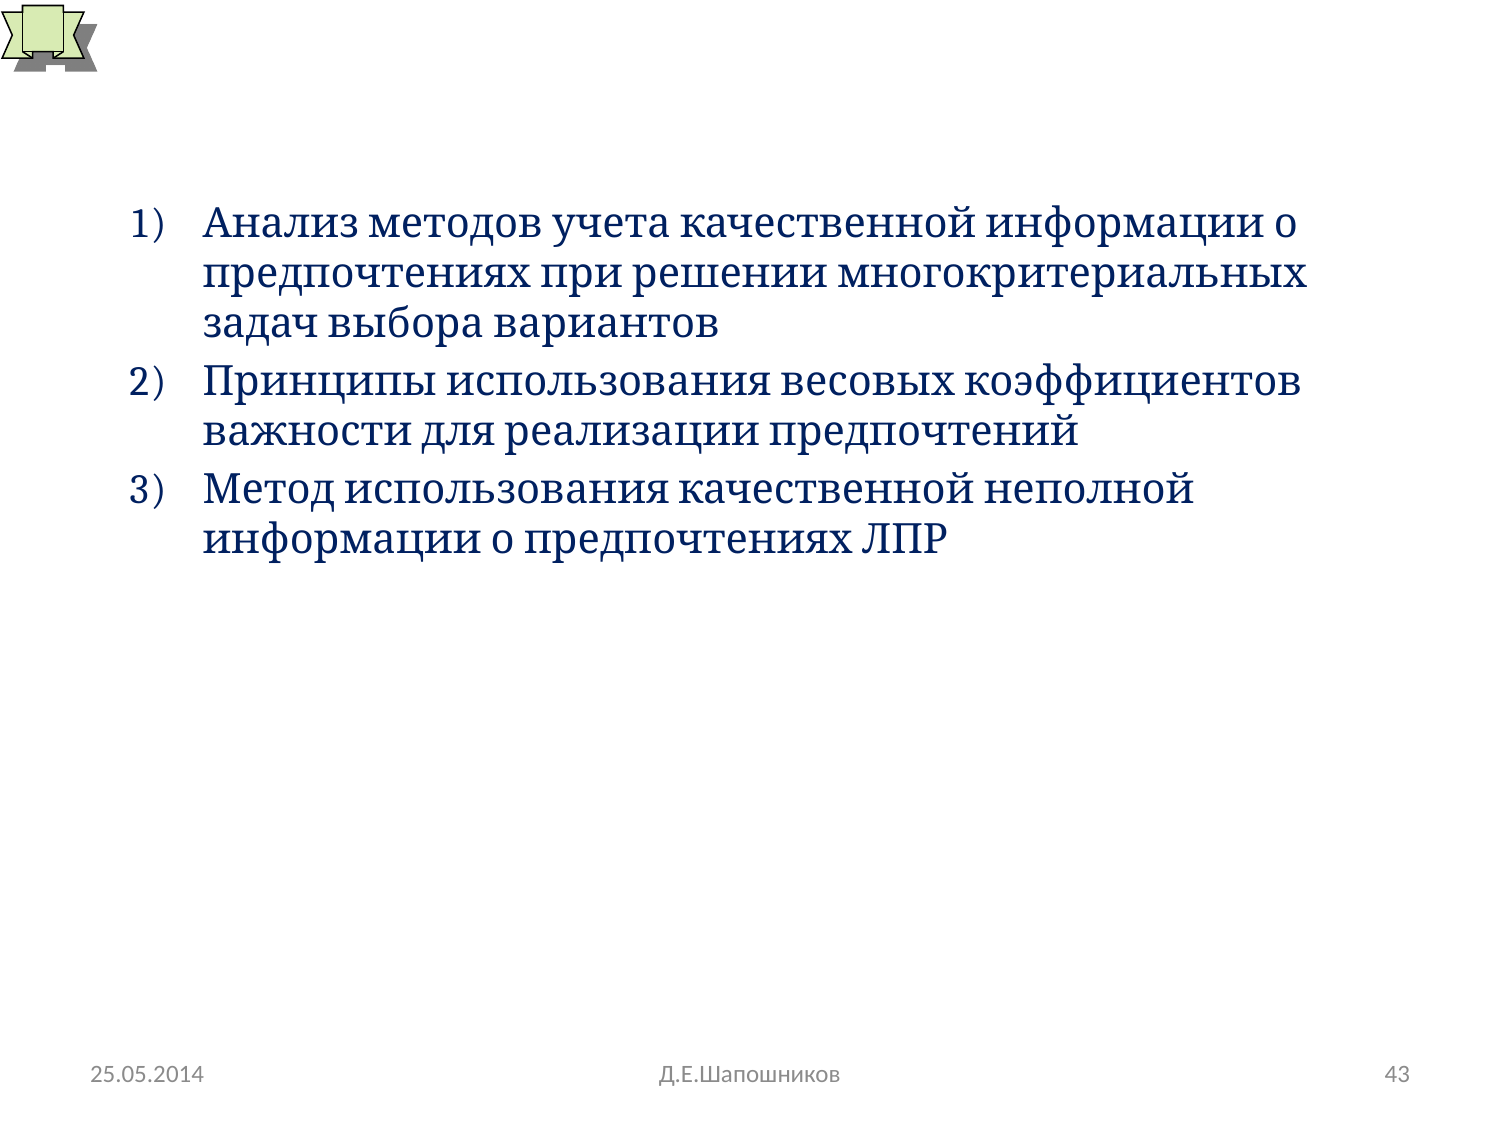

Анализ методов учета качественной информации о предпочтениях при решении многокритериальных задач выбора вариантов
Принципы использования весовых коэффициентов важности для реализации предпочтений
Метод использования качественной неполной информации о предпочтениях ЛПР
# 4. Использование качественной информации об индивидуальных предпочтениях при многокритериальной оценке вариантов проектирования СПД
25.05.2014
Д.Е.Шапошников
43